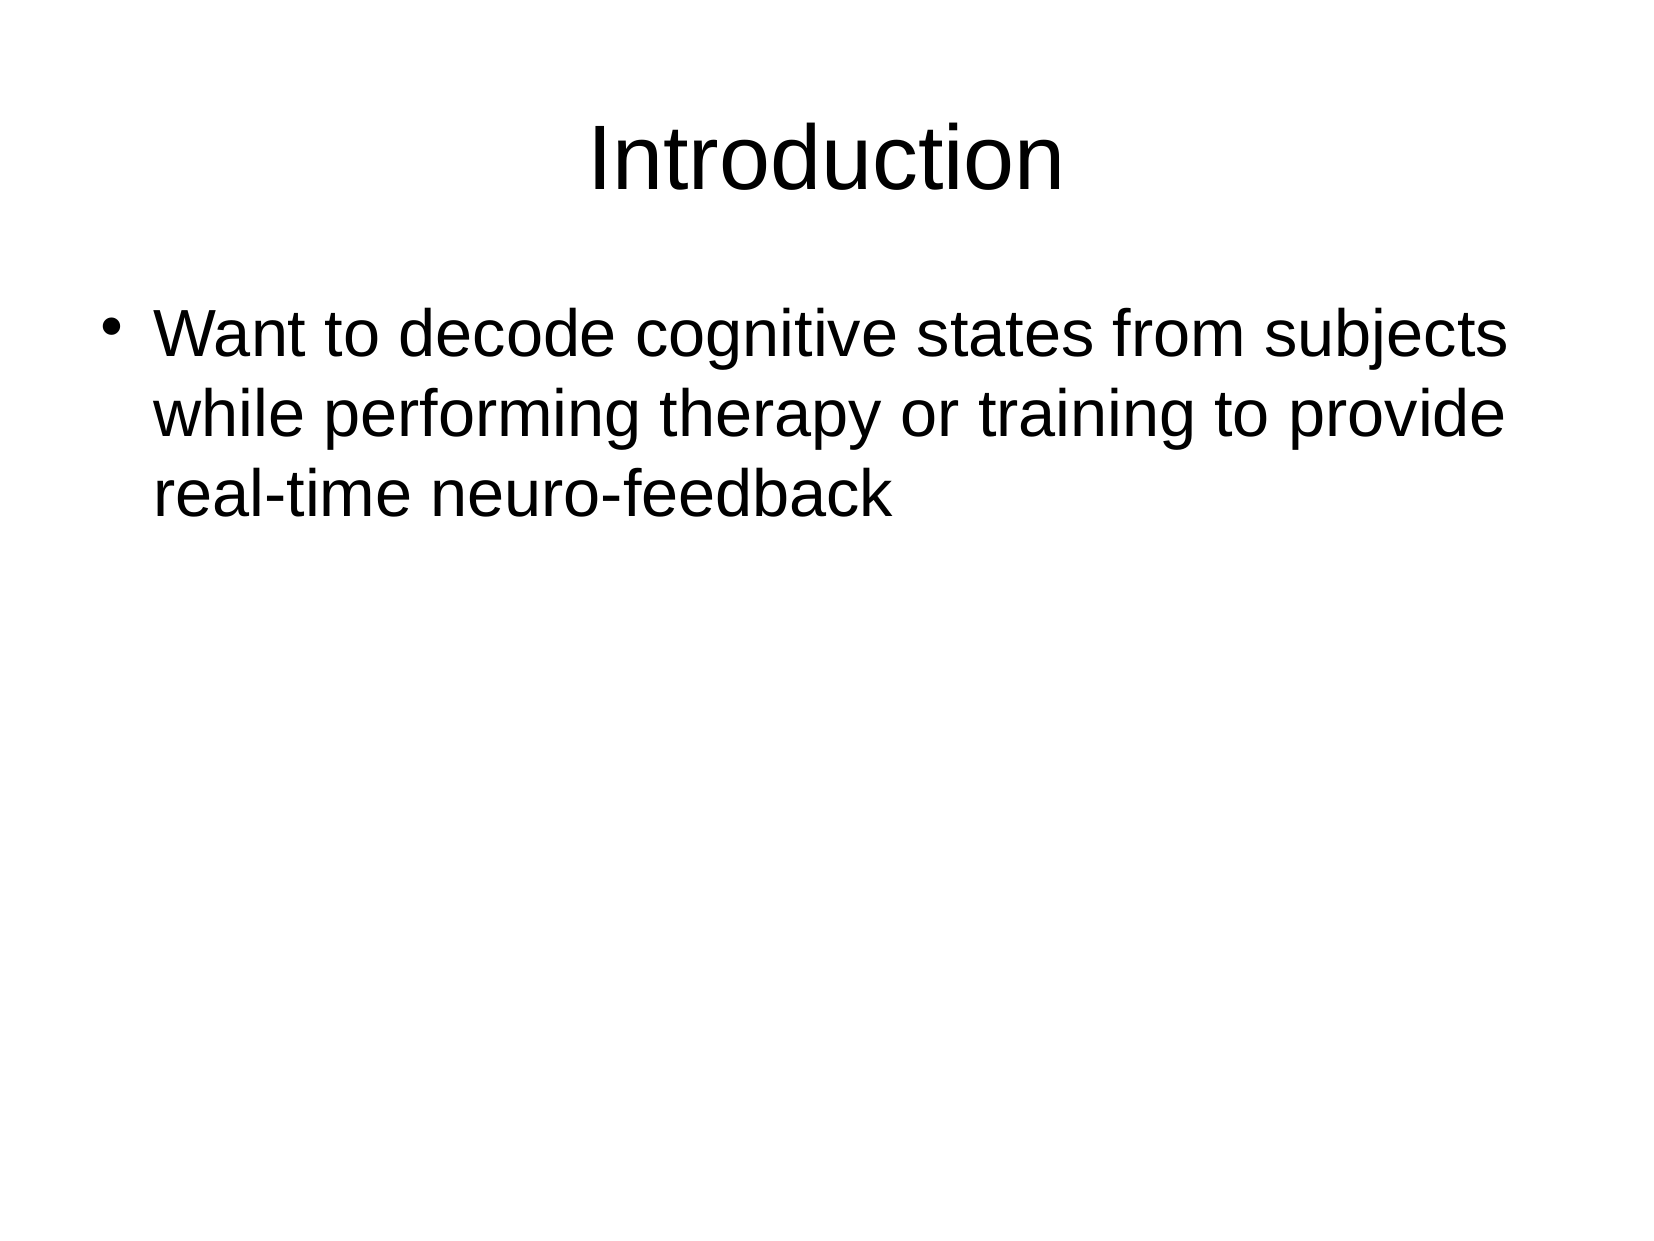

Introduction
Want to decode cognitive states from subjects while performing therapy or training to provide real-time neuro-feedback